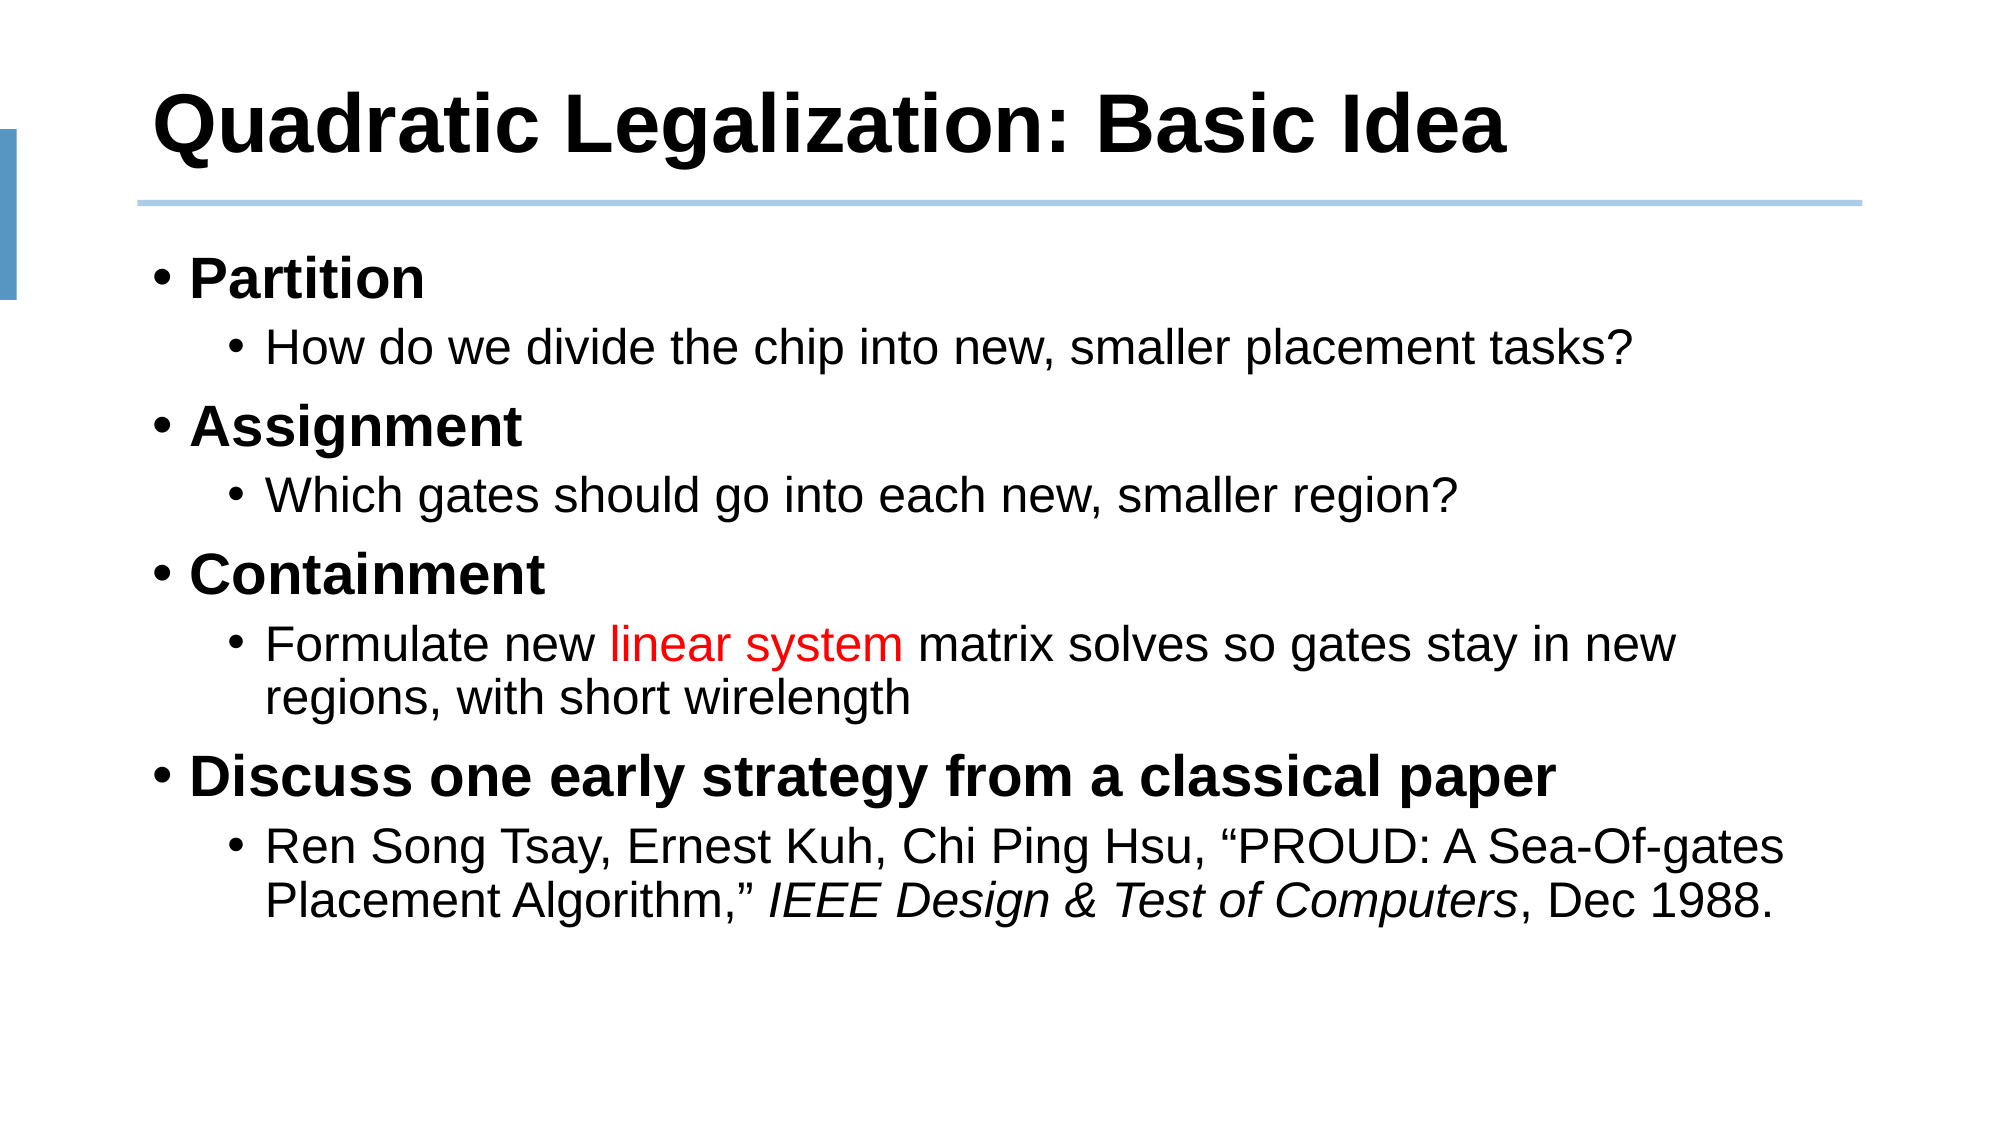

# Quadratic Legalization: Basic Idea
Partition
How do we divide the chip into new, smaller placement tasks?
Assignment
Which gates should go into each new, smaller region?
Containment
Formulate new linear system matrix solves so gates stay in new regions, with short wirelength
Discuss one early strategy from a classical paper
Ren Song Tsay, Ernest Kuh, Chi Ping Hsu, “PROUD: A Sea-Of-gates Placement Algorithm,” IEEE Design & Test of Computers, Dec 1988.